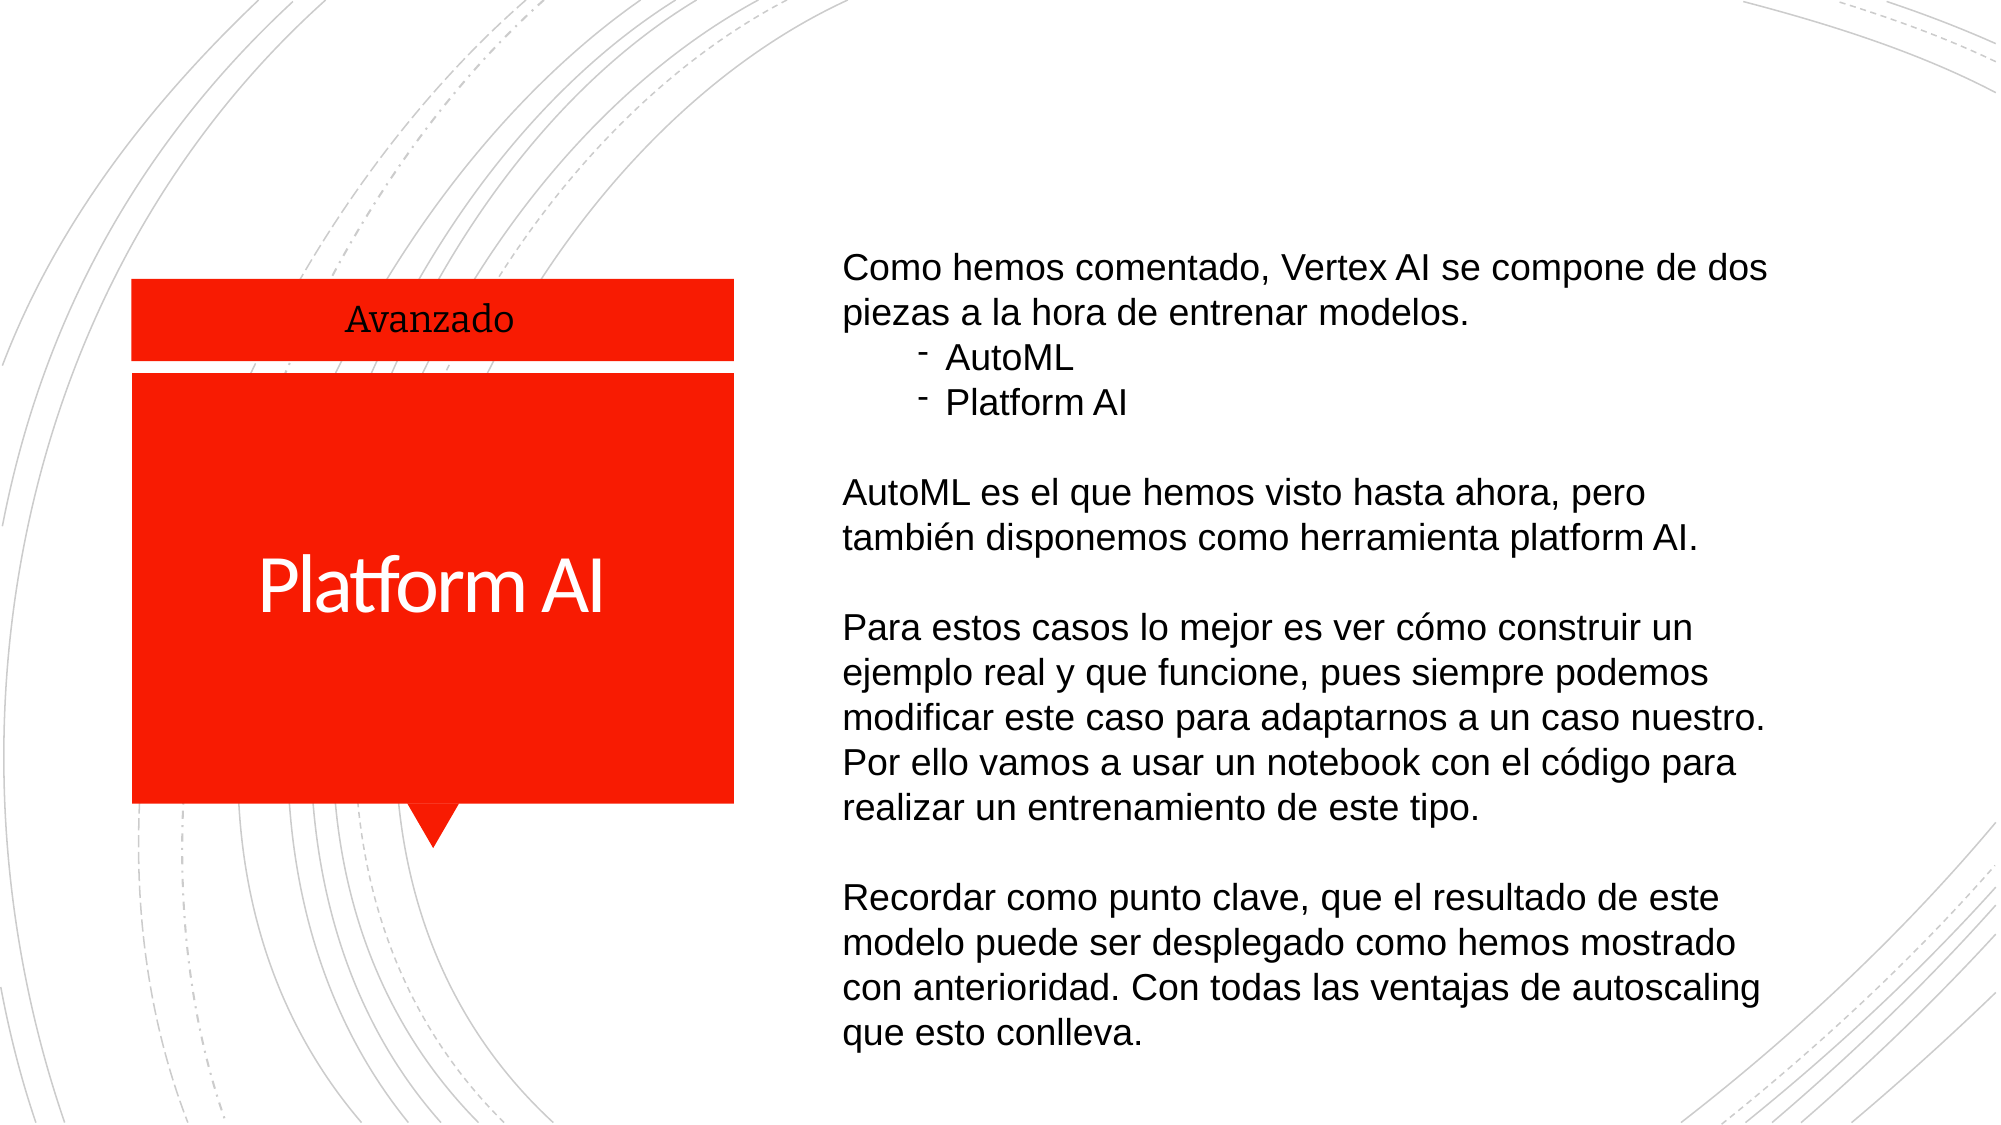

Como hemos comentado, Vertex AI se compone de dos piezas a la hora de entrenar modelos.
AutoML
Platform AI

AutoML es el que hemos visto hasta ahora, pero también disponemos como herramienta platform AI.

Para estos casos lo mejor es ver cómo construir un ejemplo real y que funcione, pues siempre podemos modificar este caso para adaptarnos a un caso nuestro. Por ello vamos a usar un notebook con el código para realizar un entrenamiento de este tipo.

Recordar como punto clave, que el resultado de este modelo puede ser desplegado como hemos mostrado con anterioridad. Con todas las ventajas de autoscaling que esto conlleva.
Avanzado
# Platform AI